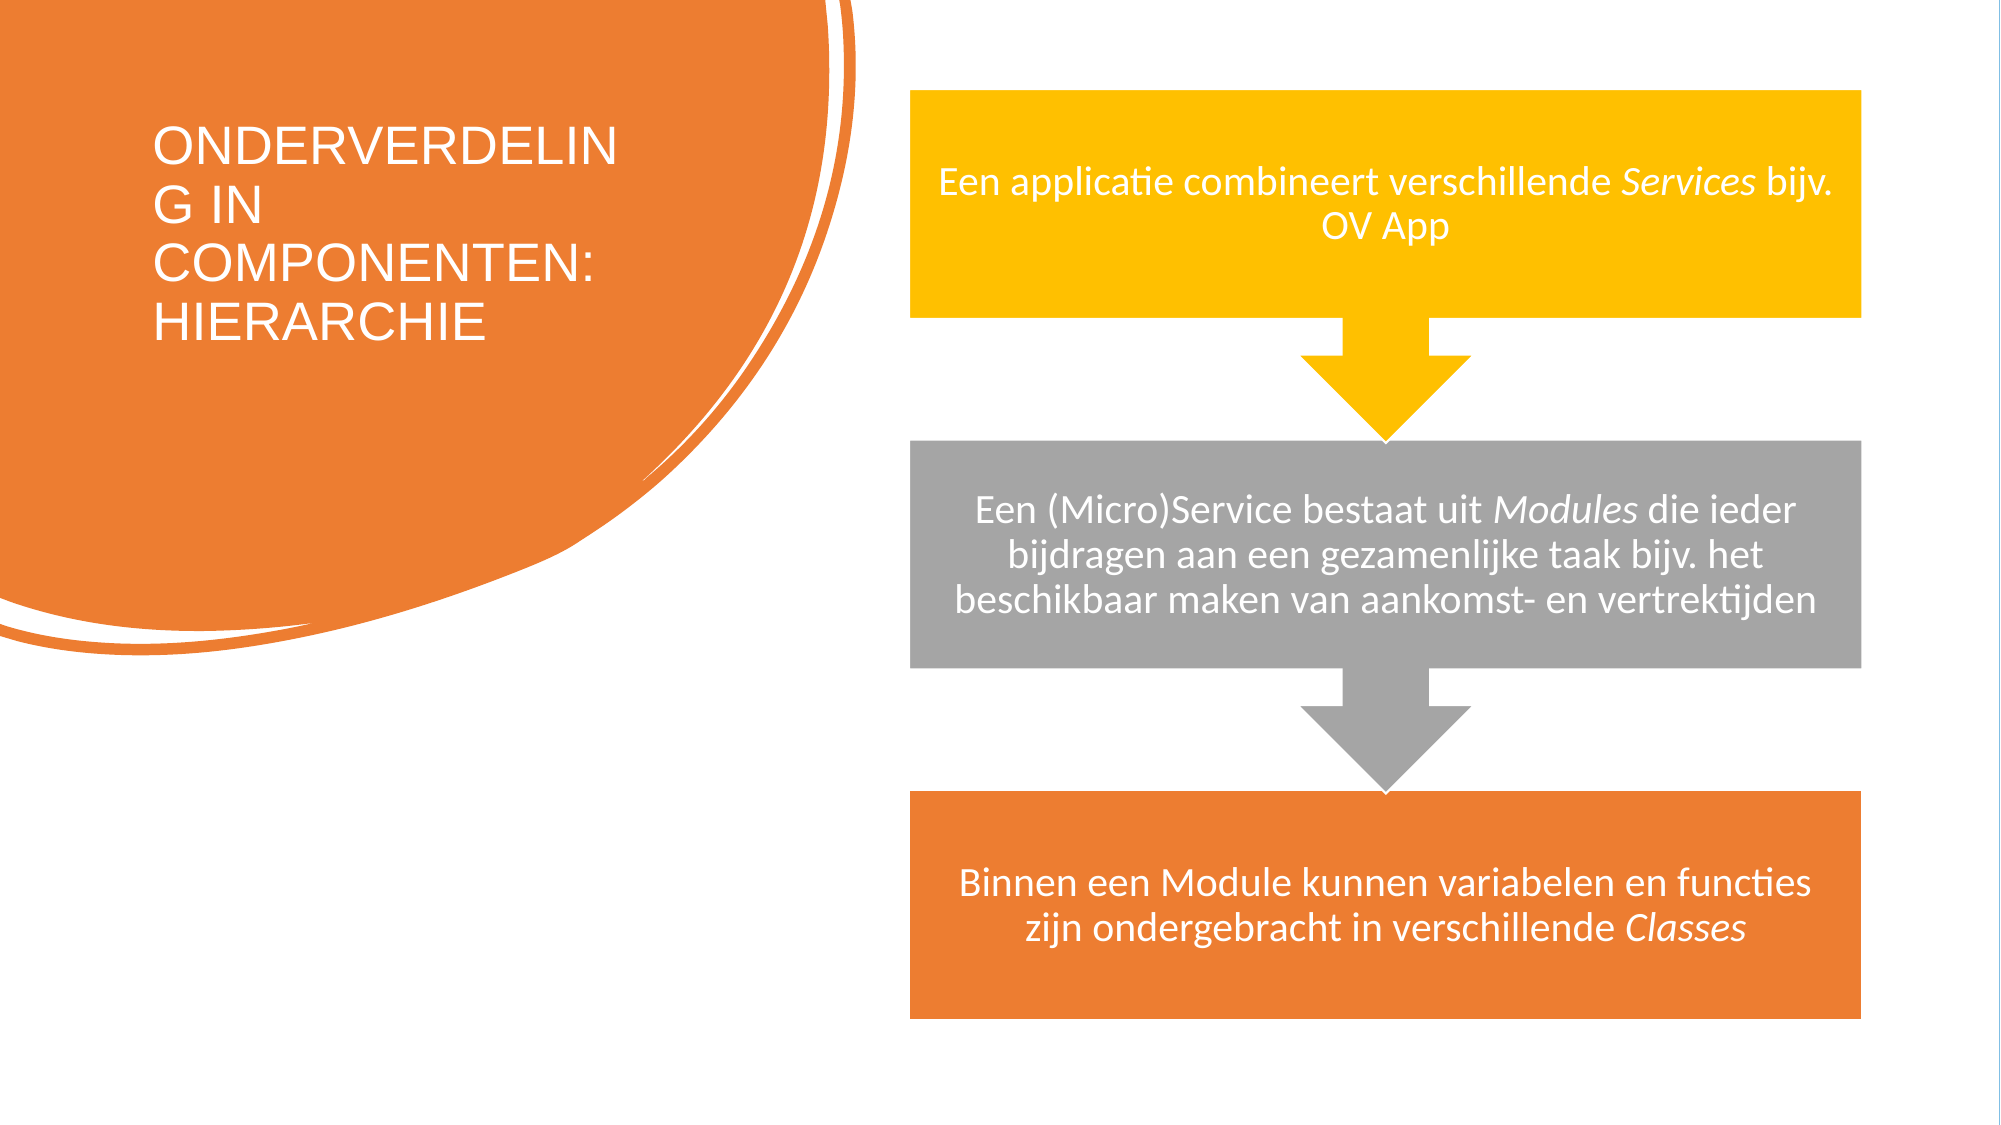

Binnen een Module kunnen variabelen en functies zijn ondergebracht in verschillende Classes
Een (Micro)Service bestaat uit Modules die ieder bijdragen aan een gezamenlijke taak bijv. het beschikbaar maken van aankomst- en vertrektijden
Een applicatie combineert verschillende Services bijv. OV App
# onderverdeling in Componenten: hierarchie